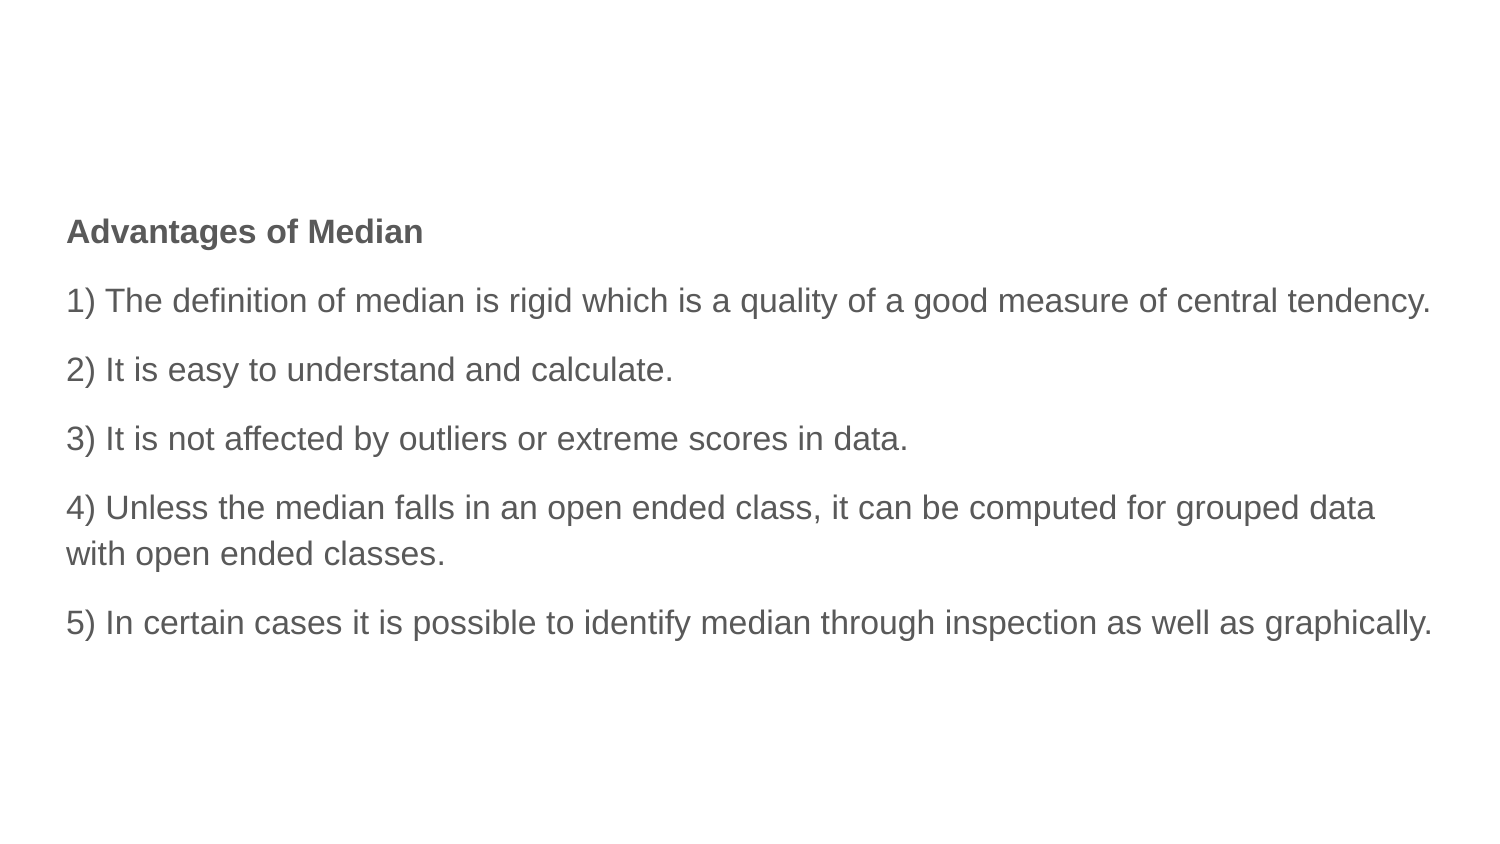

Advantages of Median
1) The definition of median is rigid which is a quality of a good measure of central tendency.
2) It is easy to understand and calculate.
3) It is not affected by outliers or extreme scores in data.
4) Unless the median falls in an open ended class, it can be computed for grouped data with open ended classes.
5) In certain cases it is possible to identify median through inspection as well as graphically.